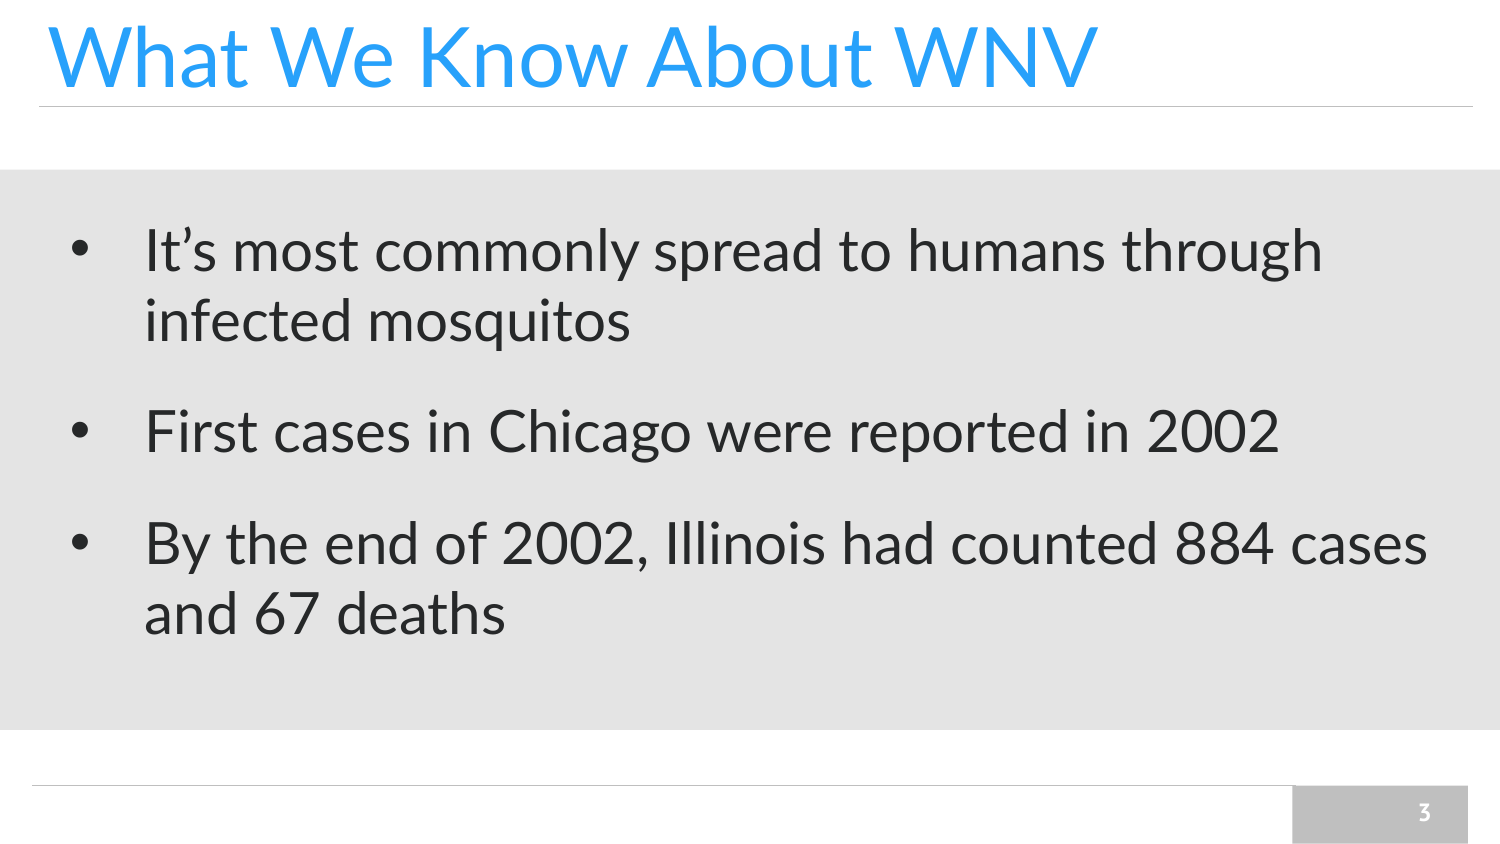

# What We Know About WNV

It’s most commonly spread to humans through infected mosquitos

First cases in Chicago were reported in 2002

By the end of 2002, Illinois had counted 884 cases and 67 deaths
3